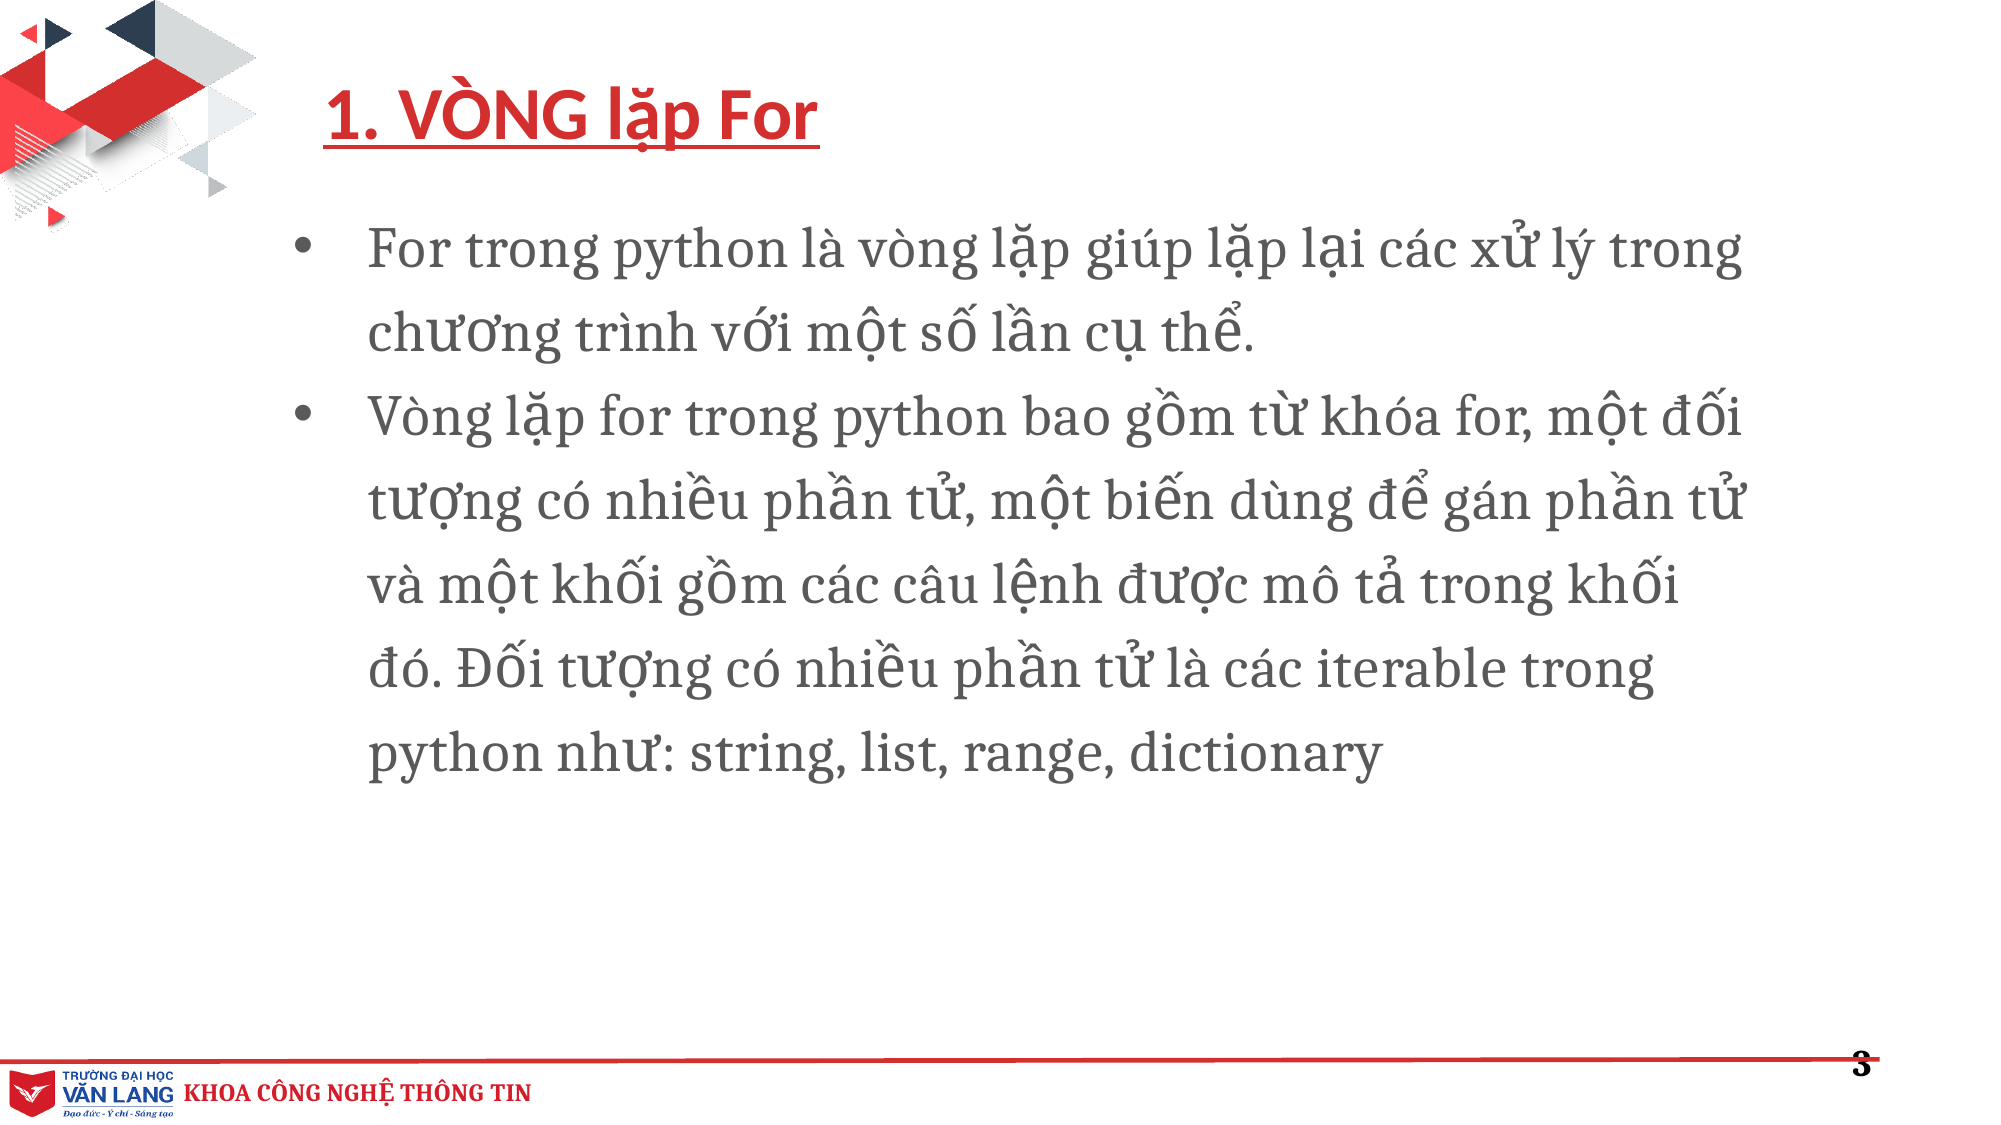

1. VÒNG lặp For

For trong python là vòng lặp giúp lặp lại các xử lý trong chương trình với một số lần cụ thể.
Vòng lặp for trong python bao gồm từ khóa for, một đối tượng có nhiều phần tử, một biến dùng để gán phần tử và một khối gồm các câu lệnh được mô tả trong khối đó. Đối tượng có nhiều phần tử là các iterable trong python như: string, list, range, dictionary